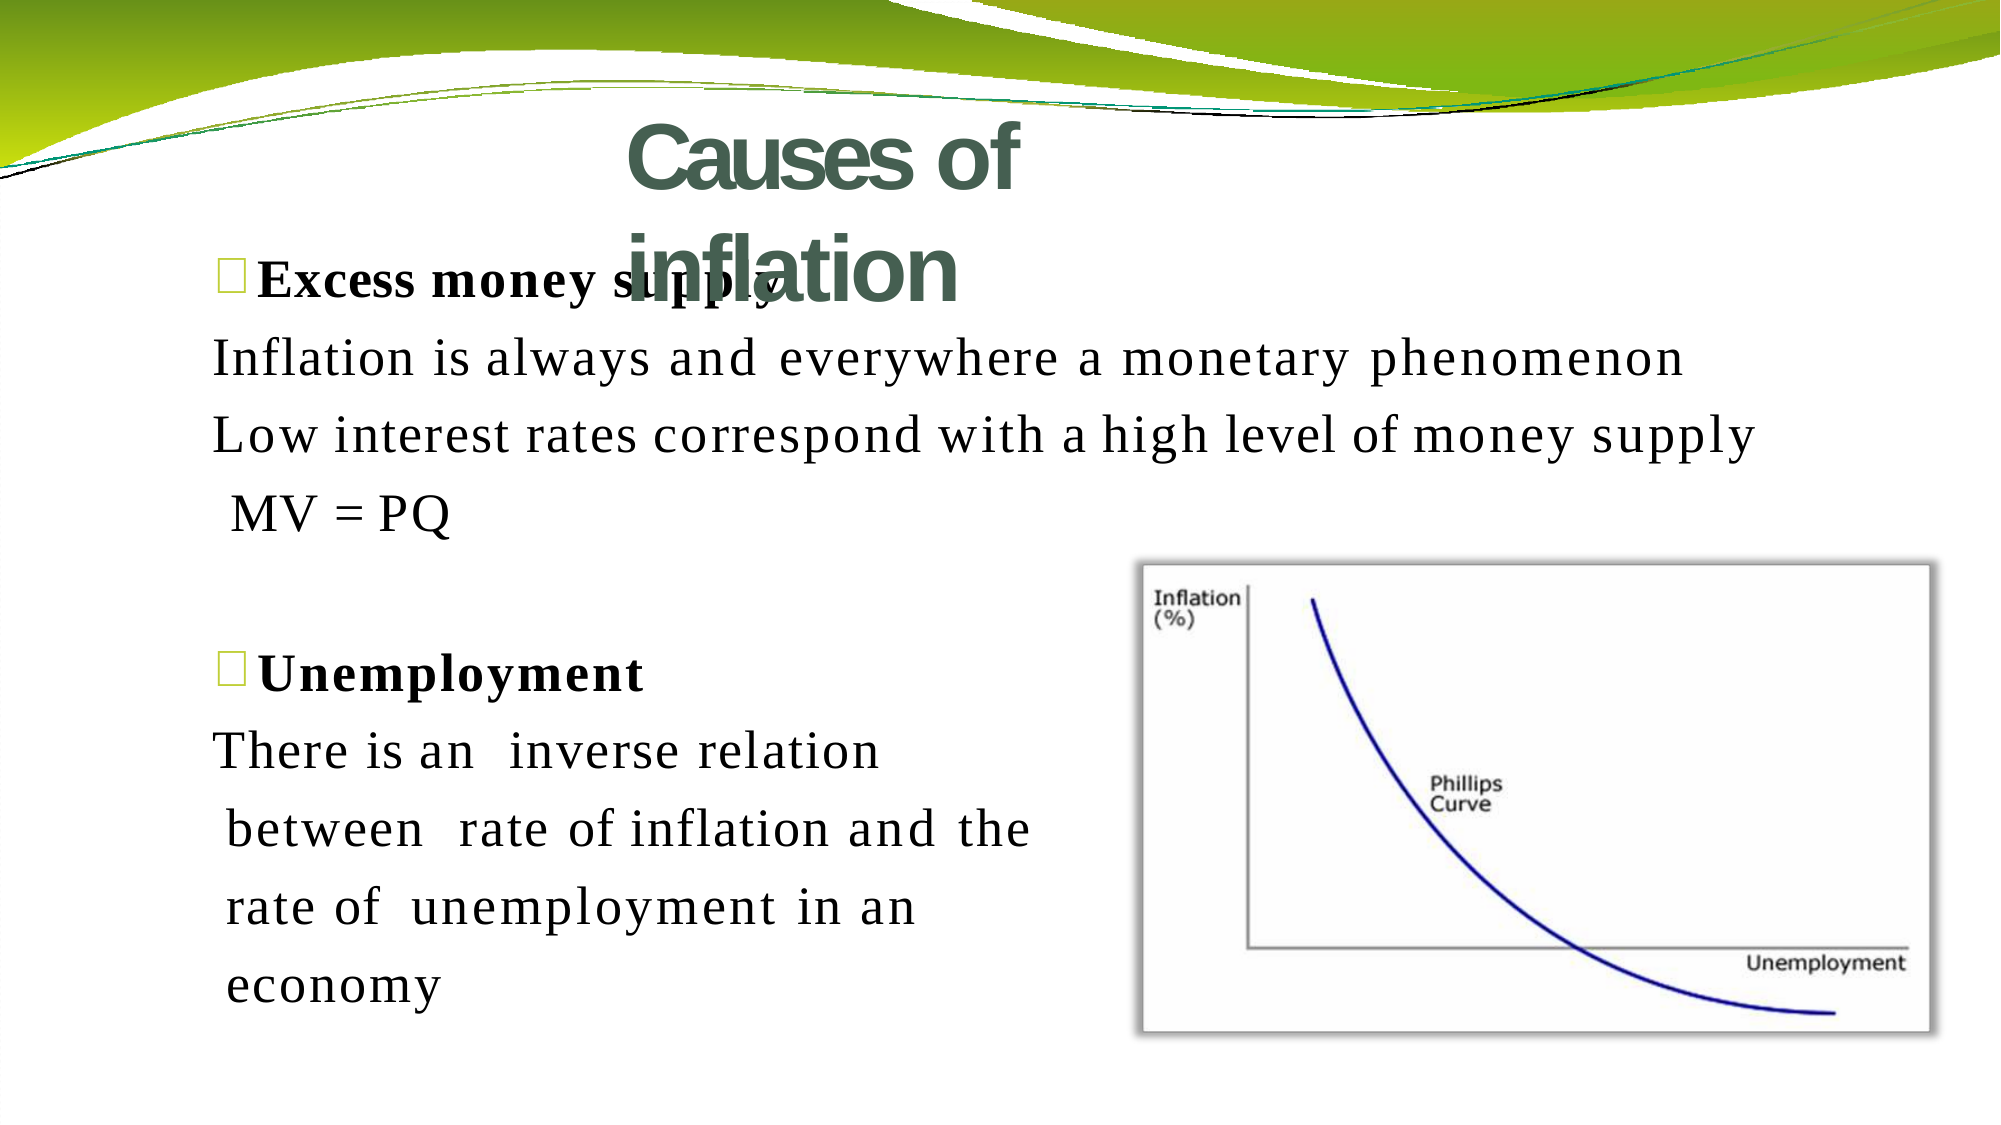

# Causes of inflation
Excess money supply
Inflation is always and everywhere a monetary phenomenon  Low interest rates correspond with a high level of money supply  MV = PQ

Unemployment
There is an  inverse relation between  rate of inflation and the rate of  unemployment in an economy